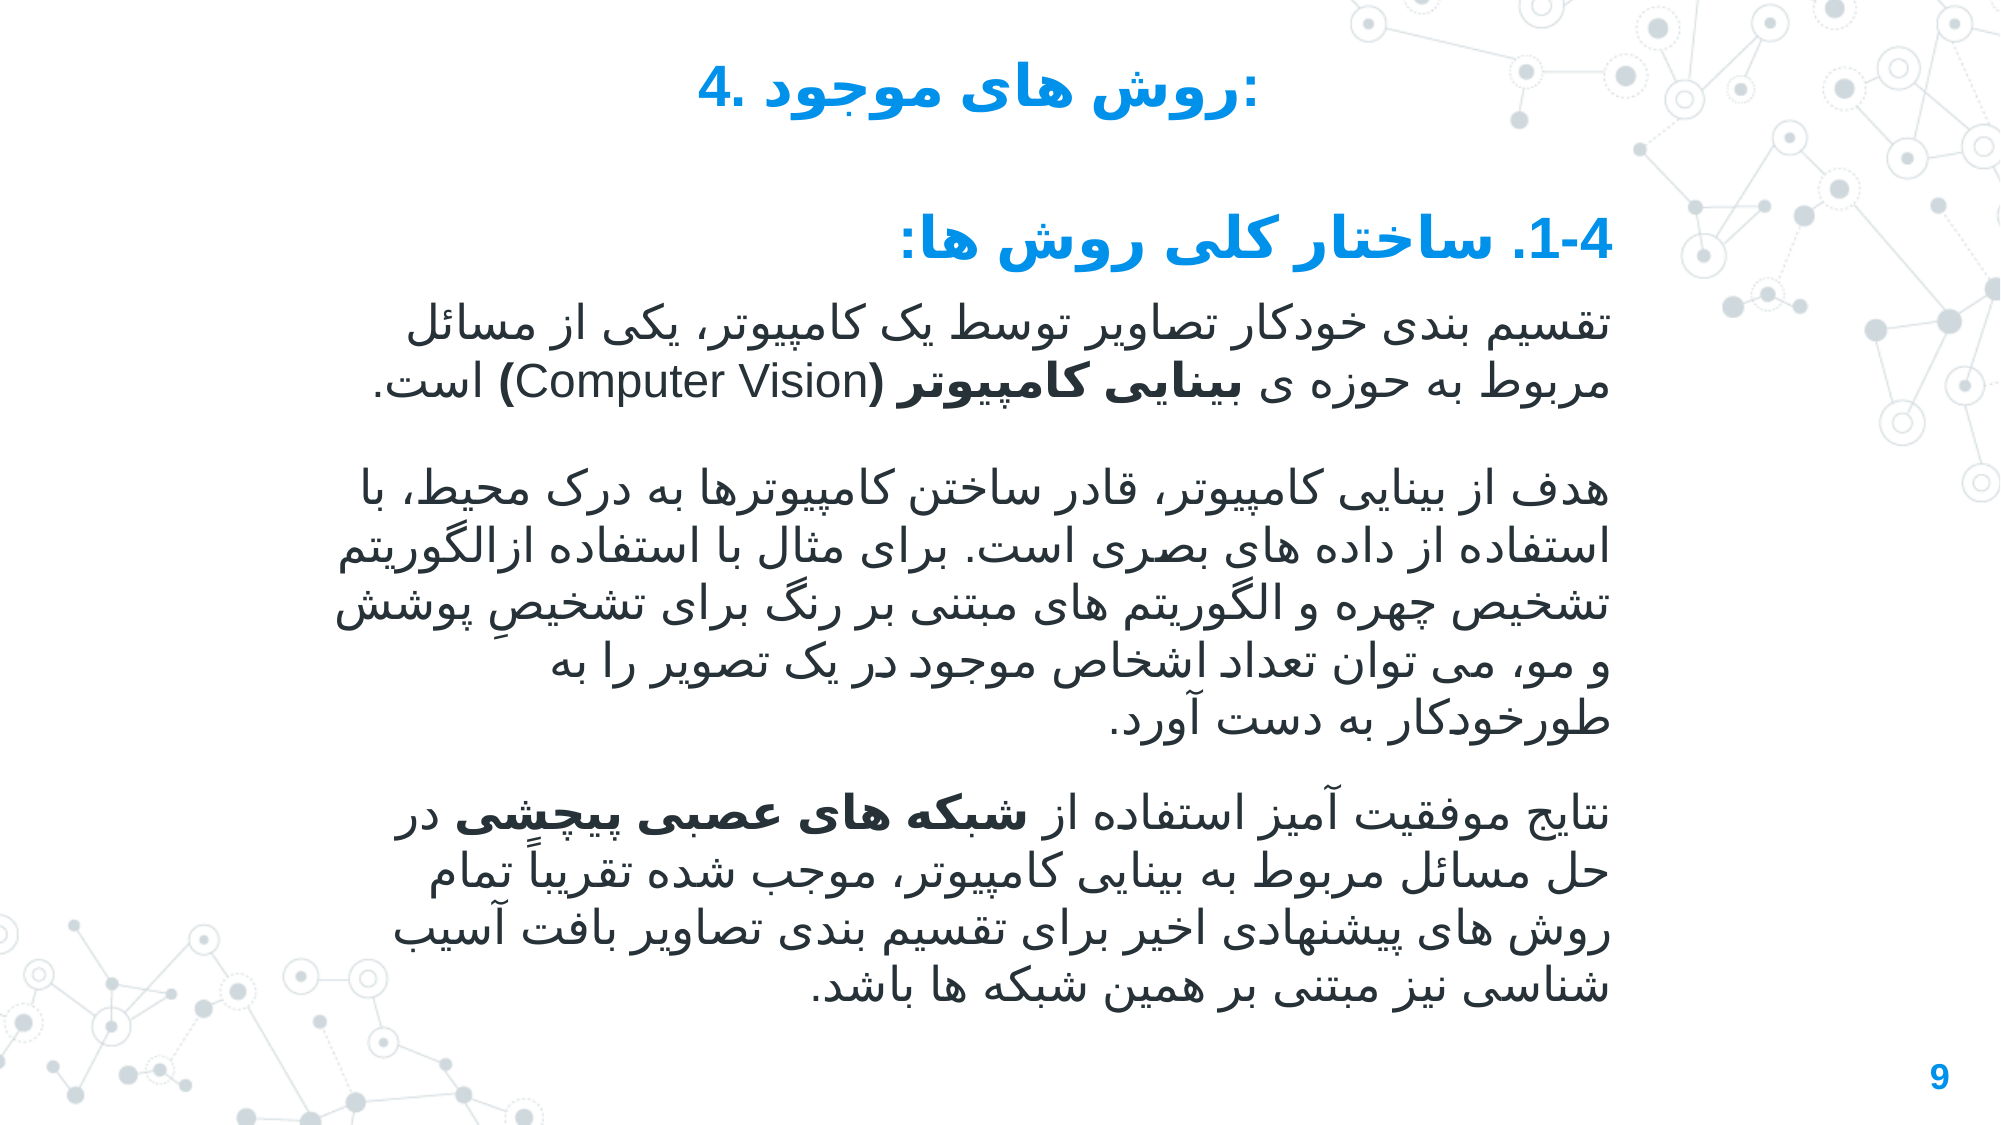

4. روش های موجود:
1-4. ساختار کلی روش ها:

تقسیم بندی خودکار تصاویر توسط یک کامپیوتر، یکی از مسائل مربوط به حوزه ی بینایی کامپیوتر (Computer Vision) است.

هدف از بینایی کامپیوتر، قادر ساختن کامپیوترها به درک محیط، با استفاده از داده های بصری است. برای مثال با استفاده ازالگوریتم تشخیص چهره و الگوریتم های مبتنی بر رنگ برای تشخیصِ پوشش و مو، می توان تعداد اشخاص موجود در یک تصویر را به طورخودکار به دست آورد.

نتایج موفقیت آمیز استفاده از شبکه های عصبی پیچشی در حل مسائل مربوط به بینایی کامپیوتر، موجب شده تقریباً تمام روش های پیشنهادی اخیر برای تقسیم بندی تصاویر بافت آسیب شناسی نیز مبتنی بر همین شبکه ها باشد.
9